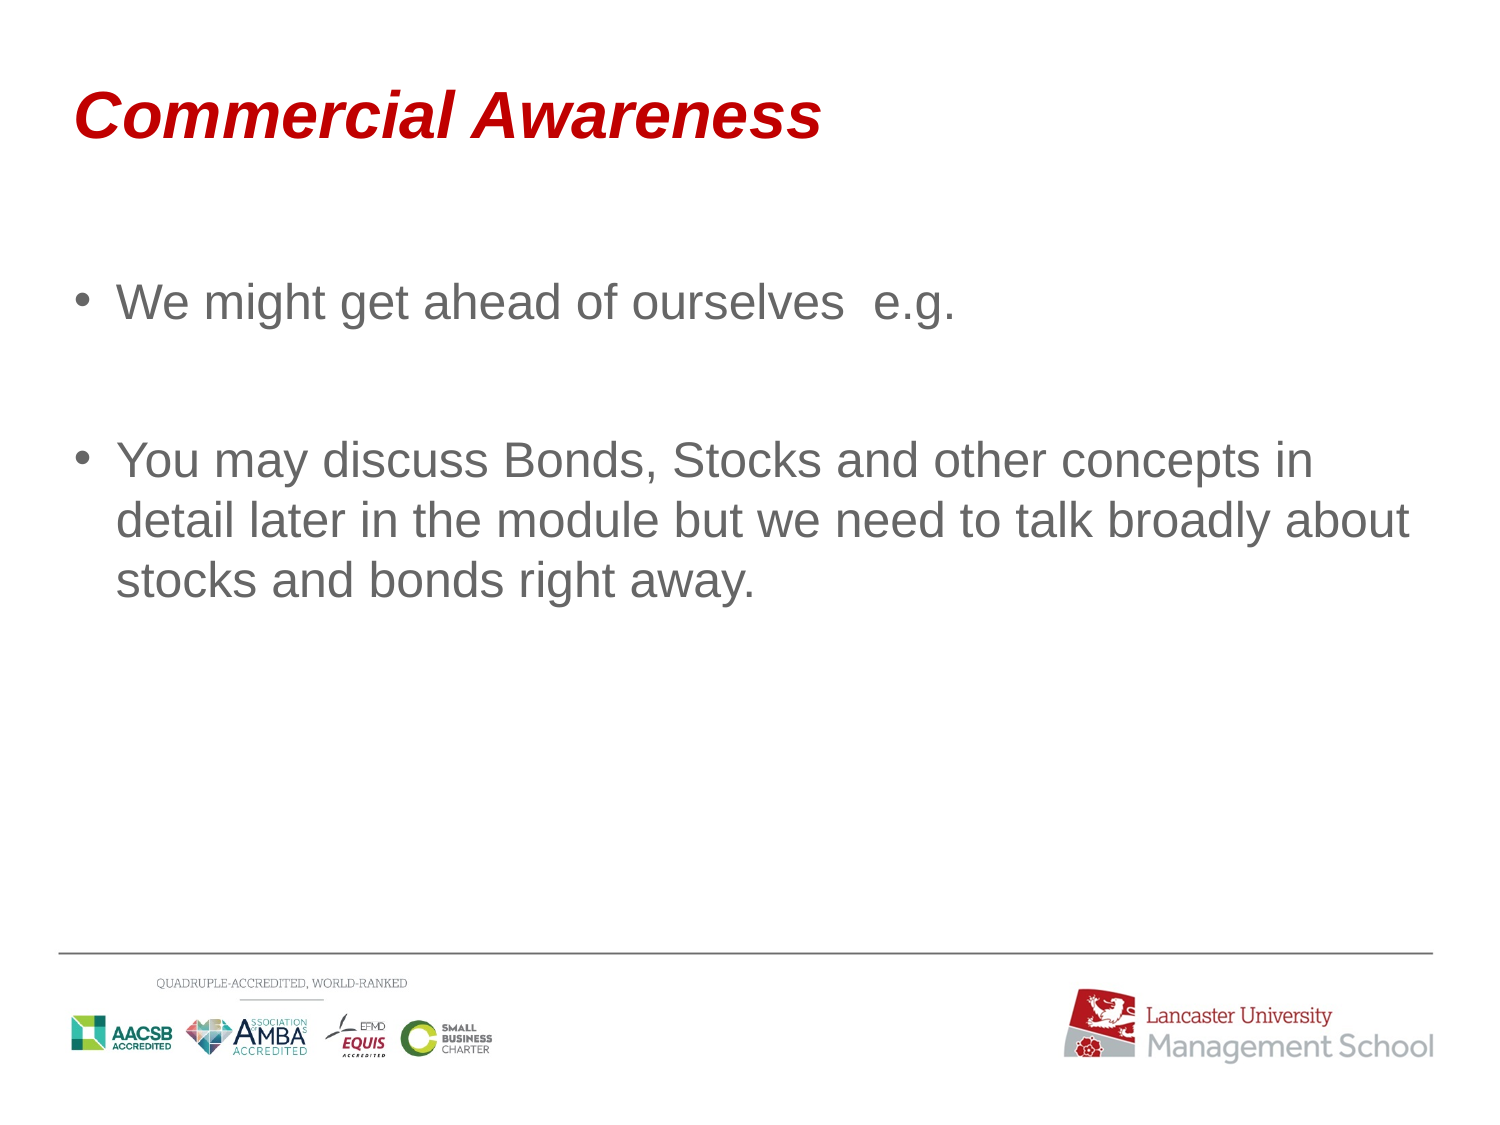

#
Commercial Awareness

We might get ahead of ourselves  e.g.

You may discuss Bonds, Stocks and other concepts in detail later in the module but we need to talk broadly about stocks and bonds right away.